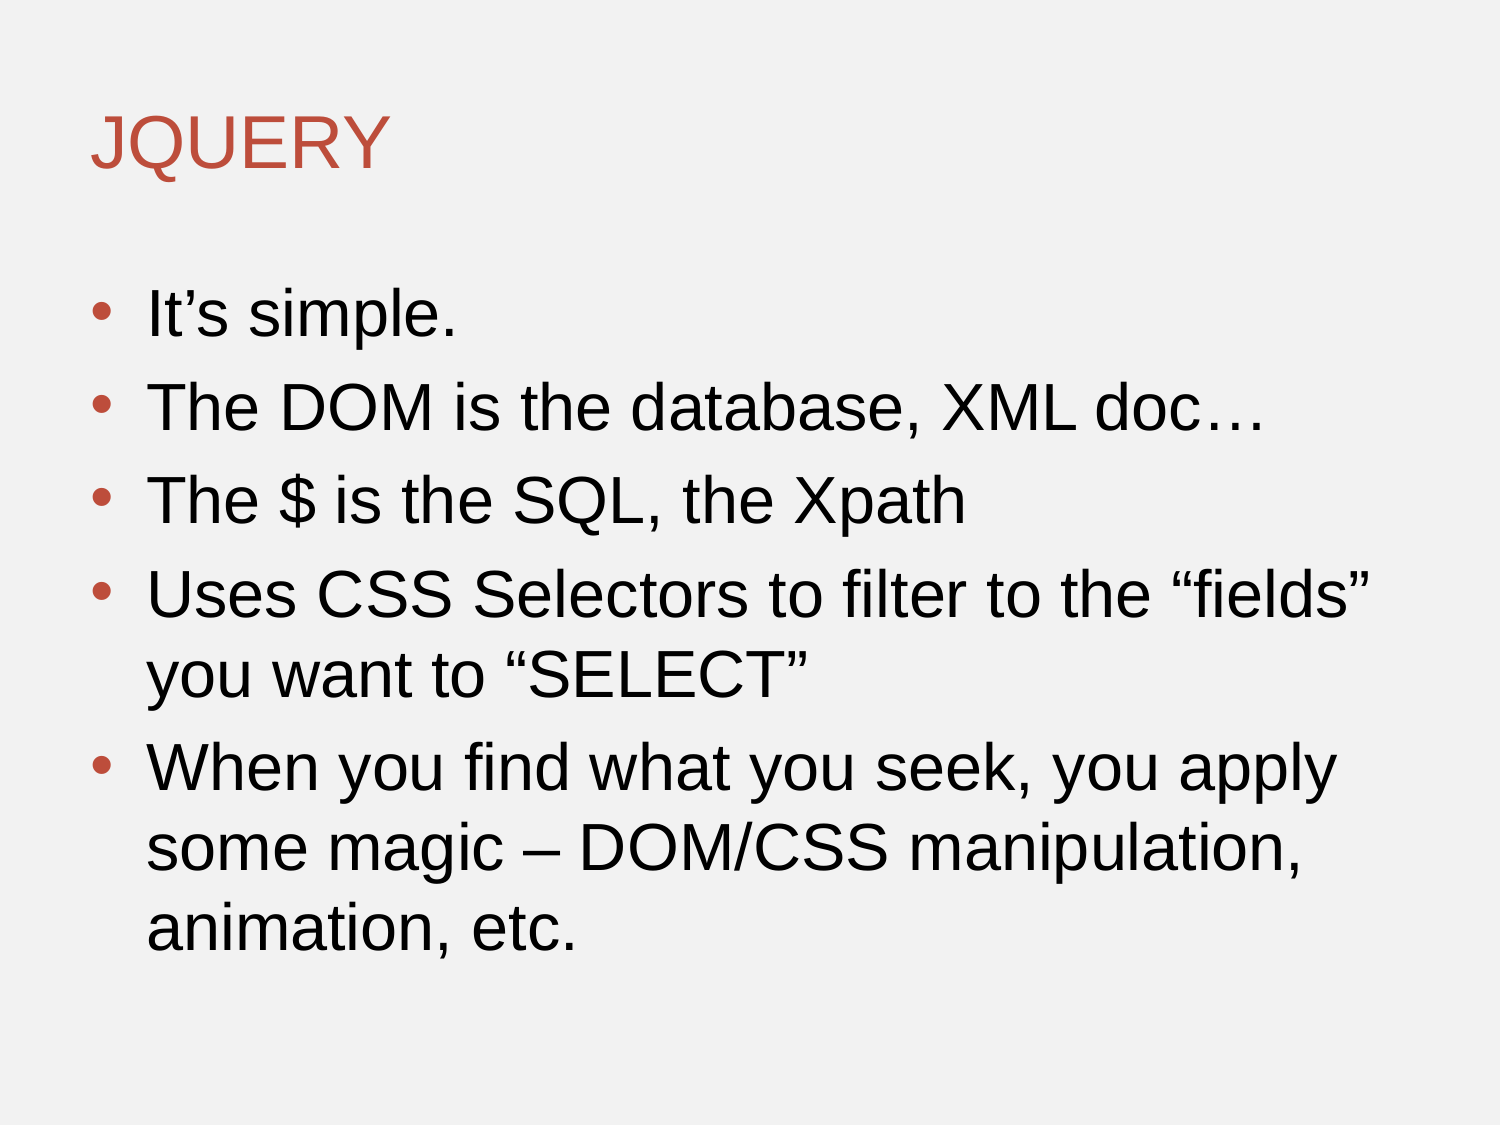

# jQuery
It’s simple.
The DOM is the database, XML doc…
The $ is the SQL, the Xpath
Uses CSS Selectors to filter to the “fields” you want to “SELECT”
When you find what you seek, you apply some magic – DOM/CSS manipulation, animation, etc.